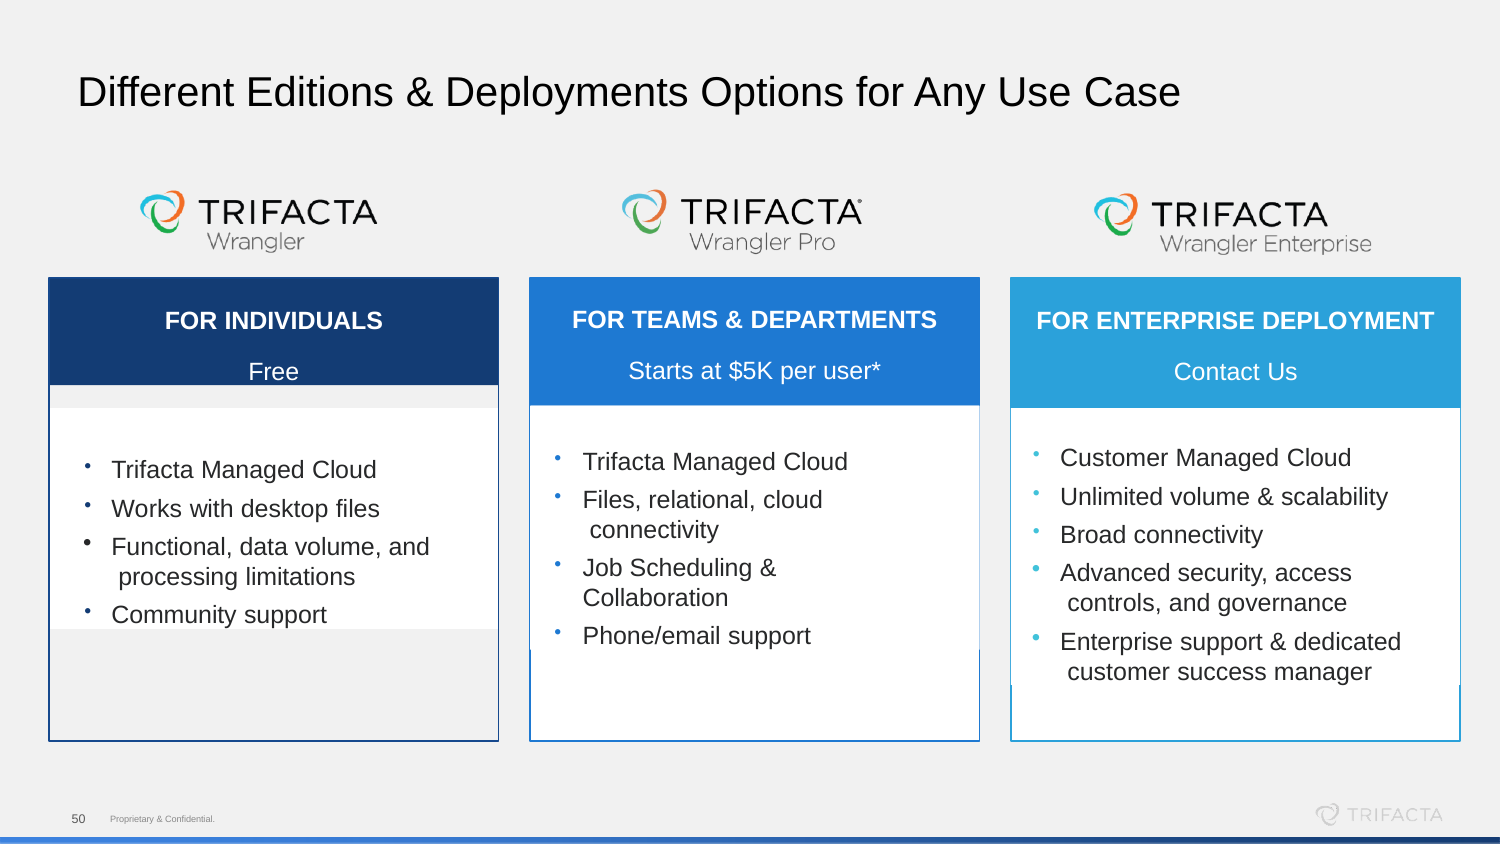

# Different Editions & Deployments Options for Any Use Case

FOR ENTERPRISE DEPLOYMENT
Contact Us

FOR INDIVIDUALS
Free
FOR TEAMS & DEPARTMENTS
Starts at $5K per user*

Trifacta Managed Cloud
Files, relational, cloud  connectivity
Job Scheduling & Collaboration
Phone/email support

Trifacta Managed Cloud
Works with desktop files
Functional, data volume, and  processing limitations
Community support

Customer Managed Cloud
Unlimited volume & scalability
Broad connectivity
Advanced security, access  controls, and governance
Enterprise support & dedicated  customer success manager

50	Proprietary & Confidential.